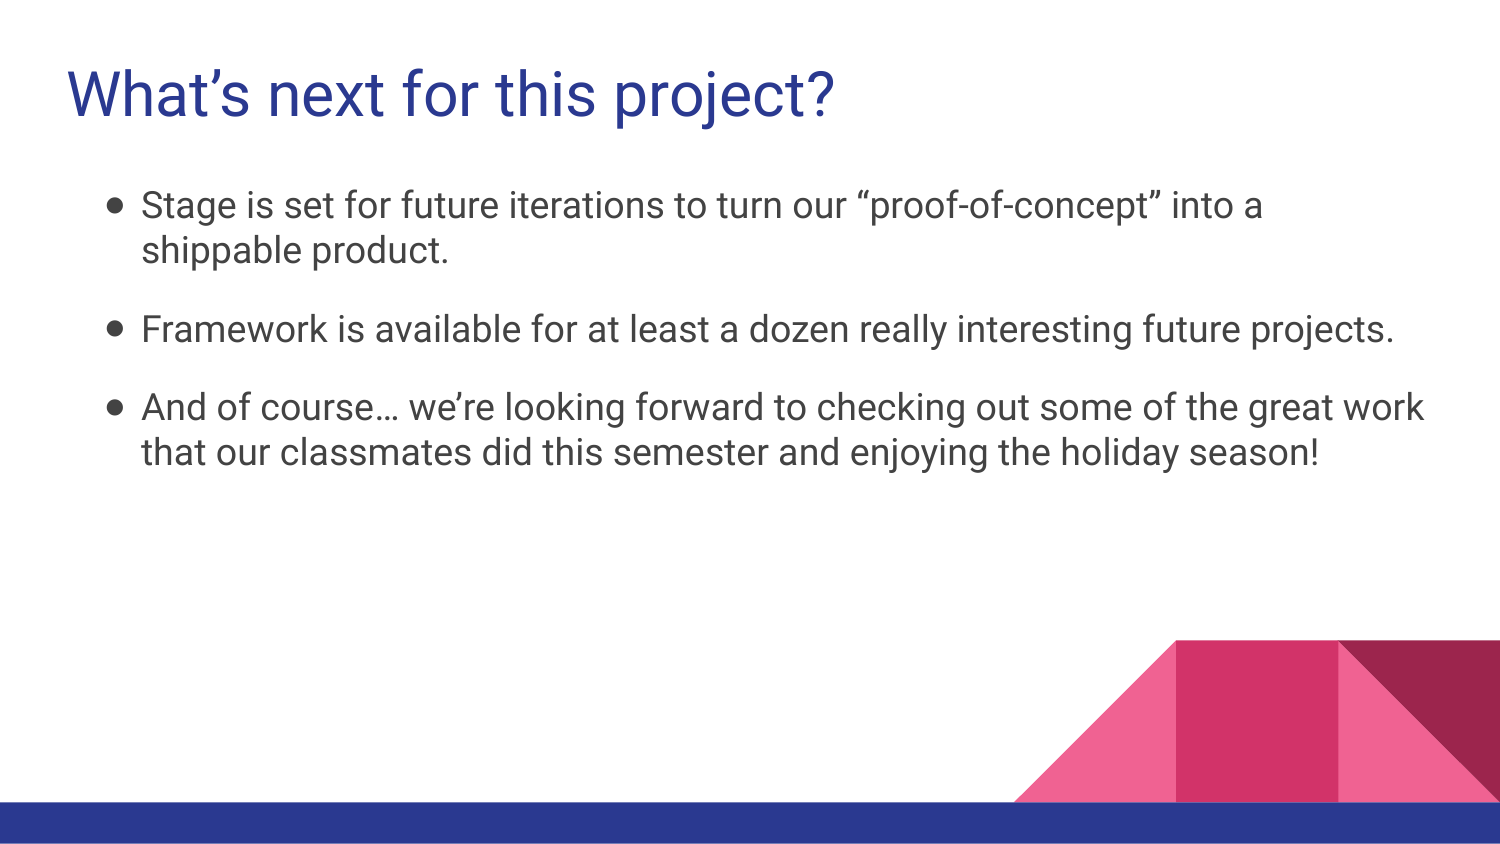

# What’s next for this project?
Stage is set for future iterations to turn our “proof-of-concept” into a shippable product.
Framework is available for at least a dozen really interesting future projects.
And of course… we’re looking forward to checking out some of the great work that our classmates did this semester and enjoying the holiday season!